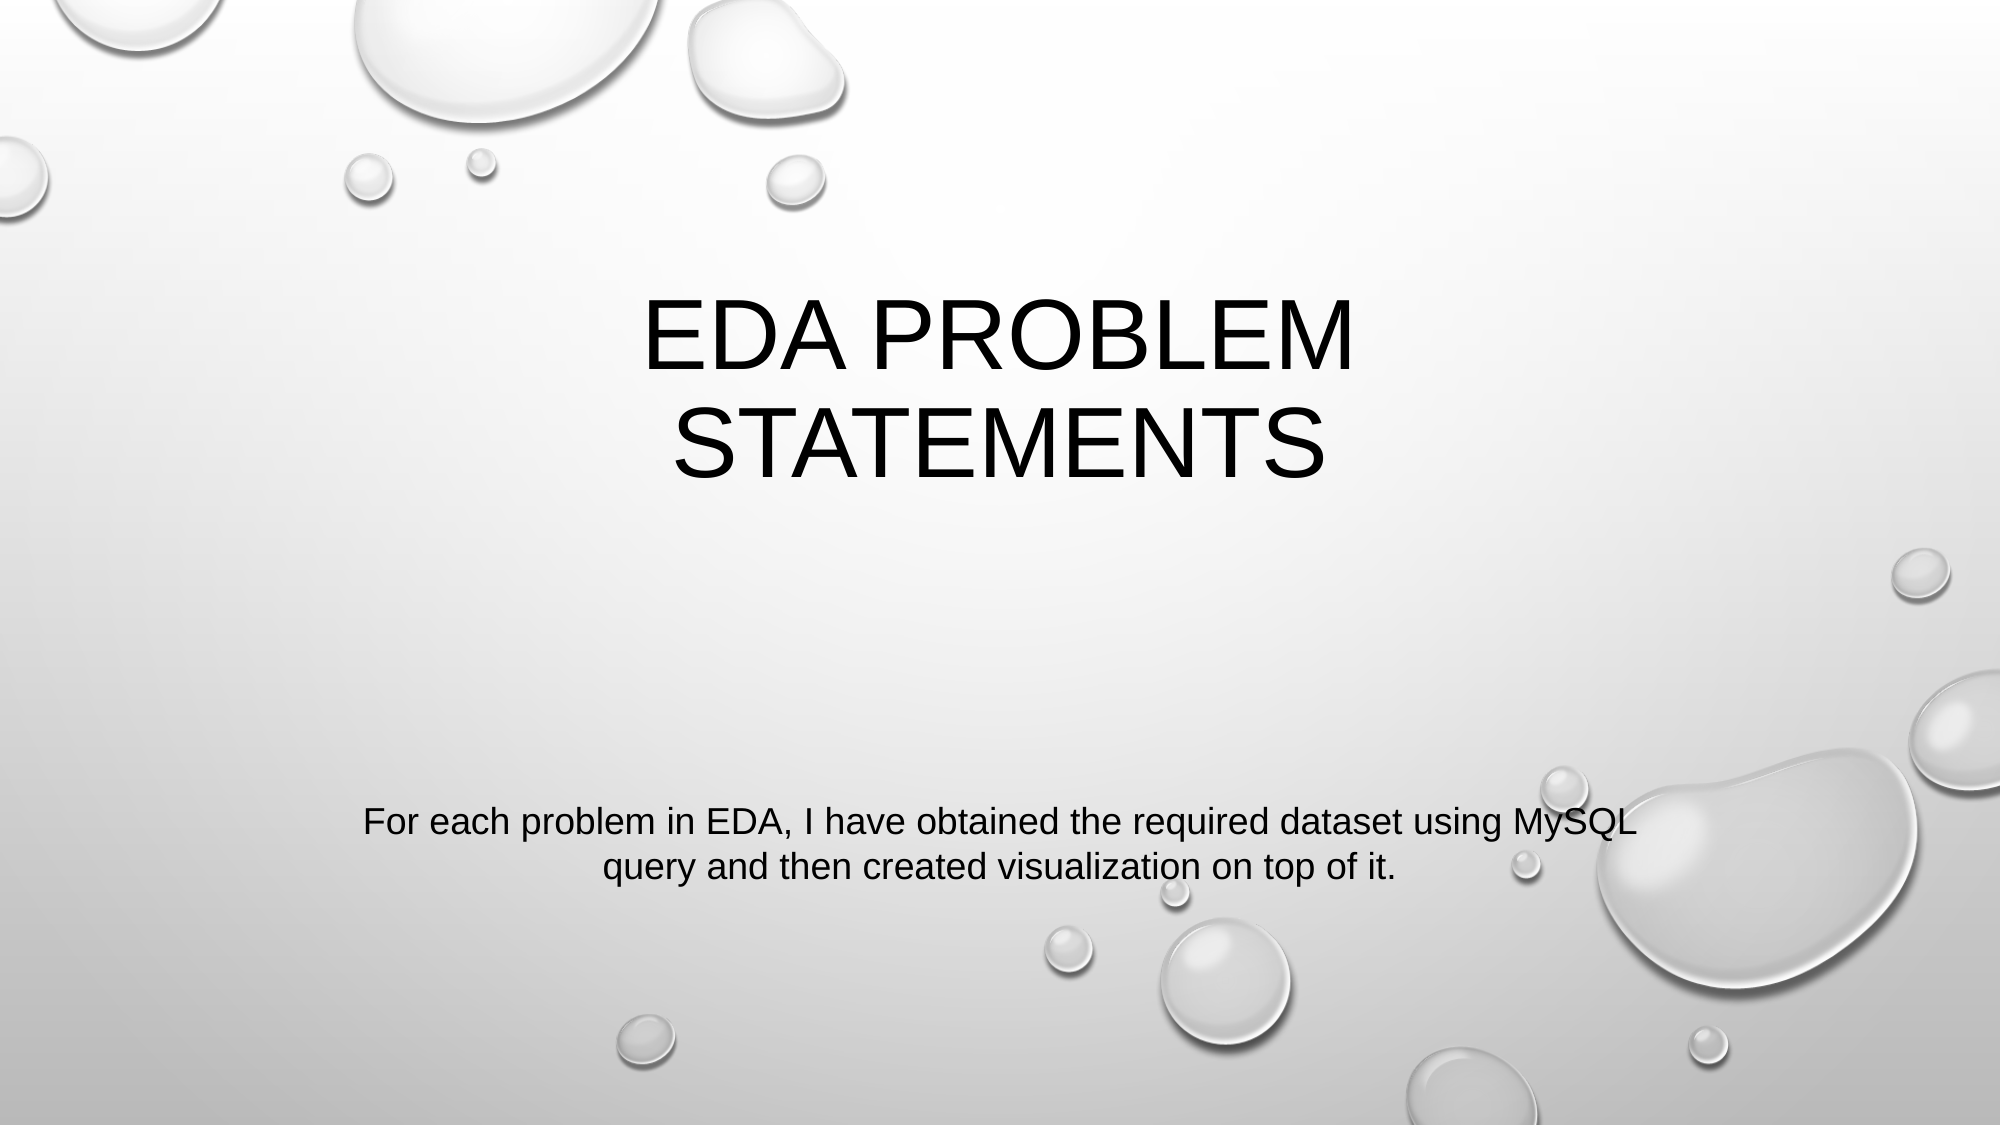

# EDA PROBLEM STATEMENTS
For each problem in EDA, I have obtained the required dataset using MySQL query and then created visualization on top of it.